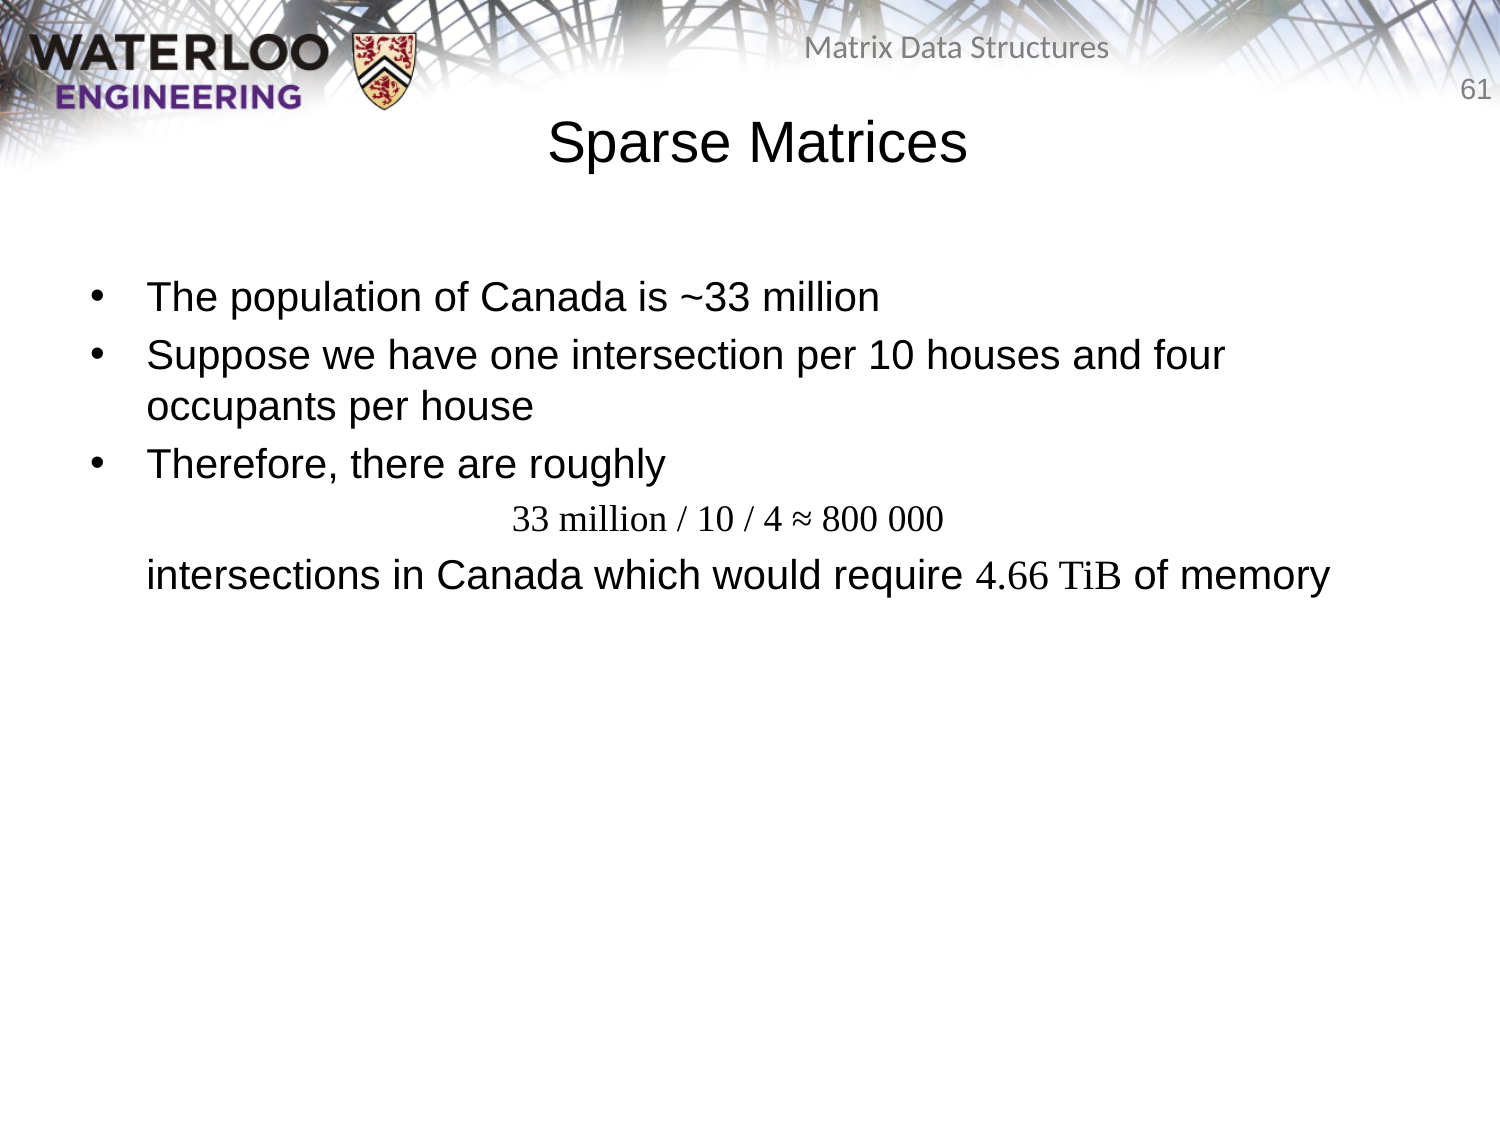

# Sparse Matrices
The population of Canada is ~33 million
Suppose we have one intersection per 10 houses and four occupants per house
Therefore, there are roughly
			33 million / 10 / 4 ≈ 800 000
	intersections in Canada which would require 4.66 TiB of memory